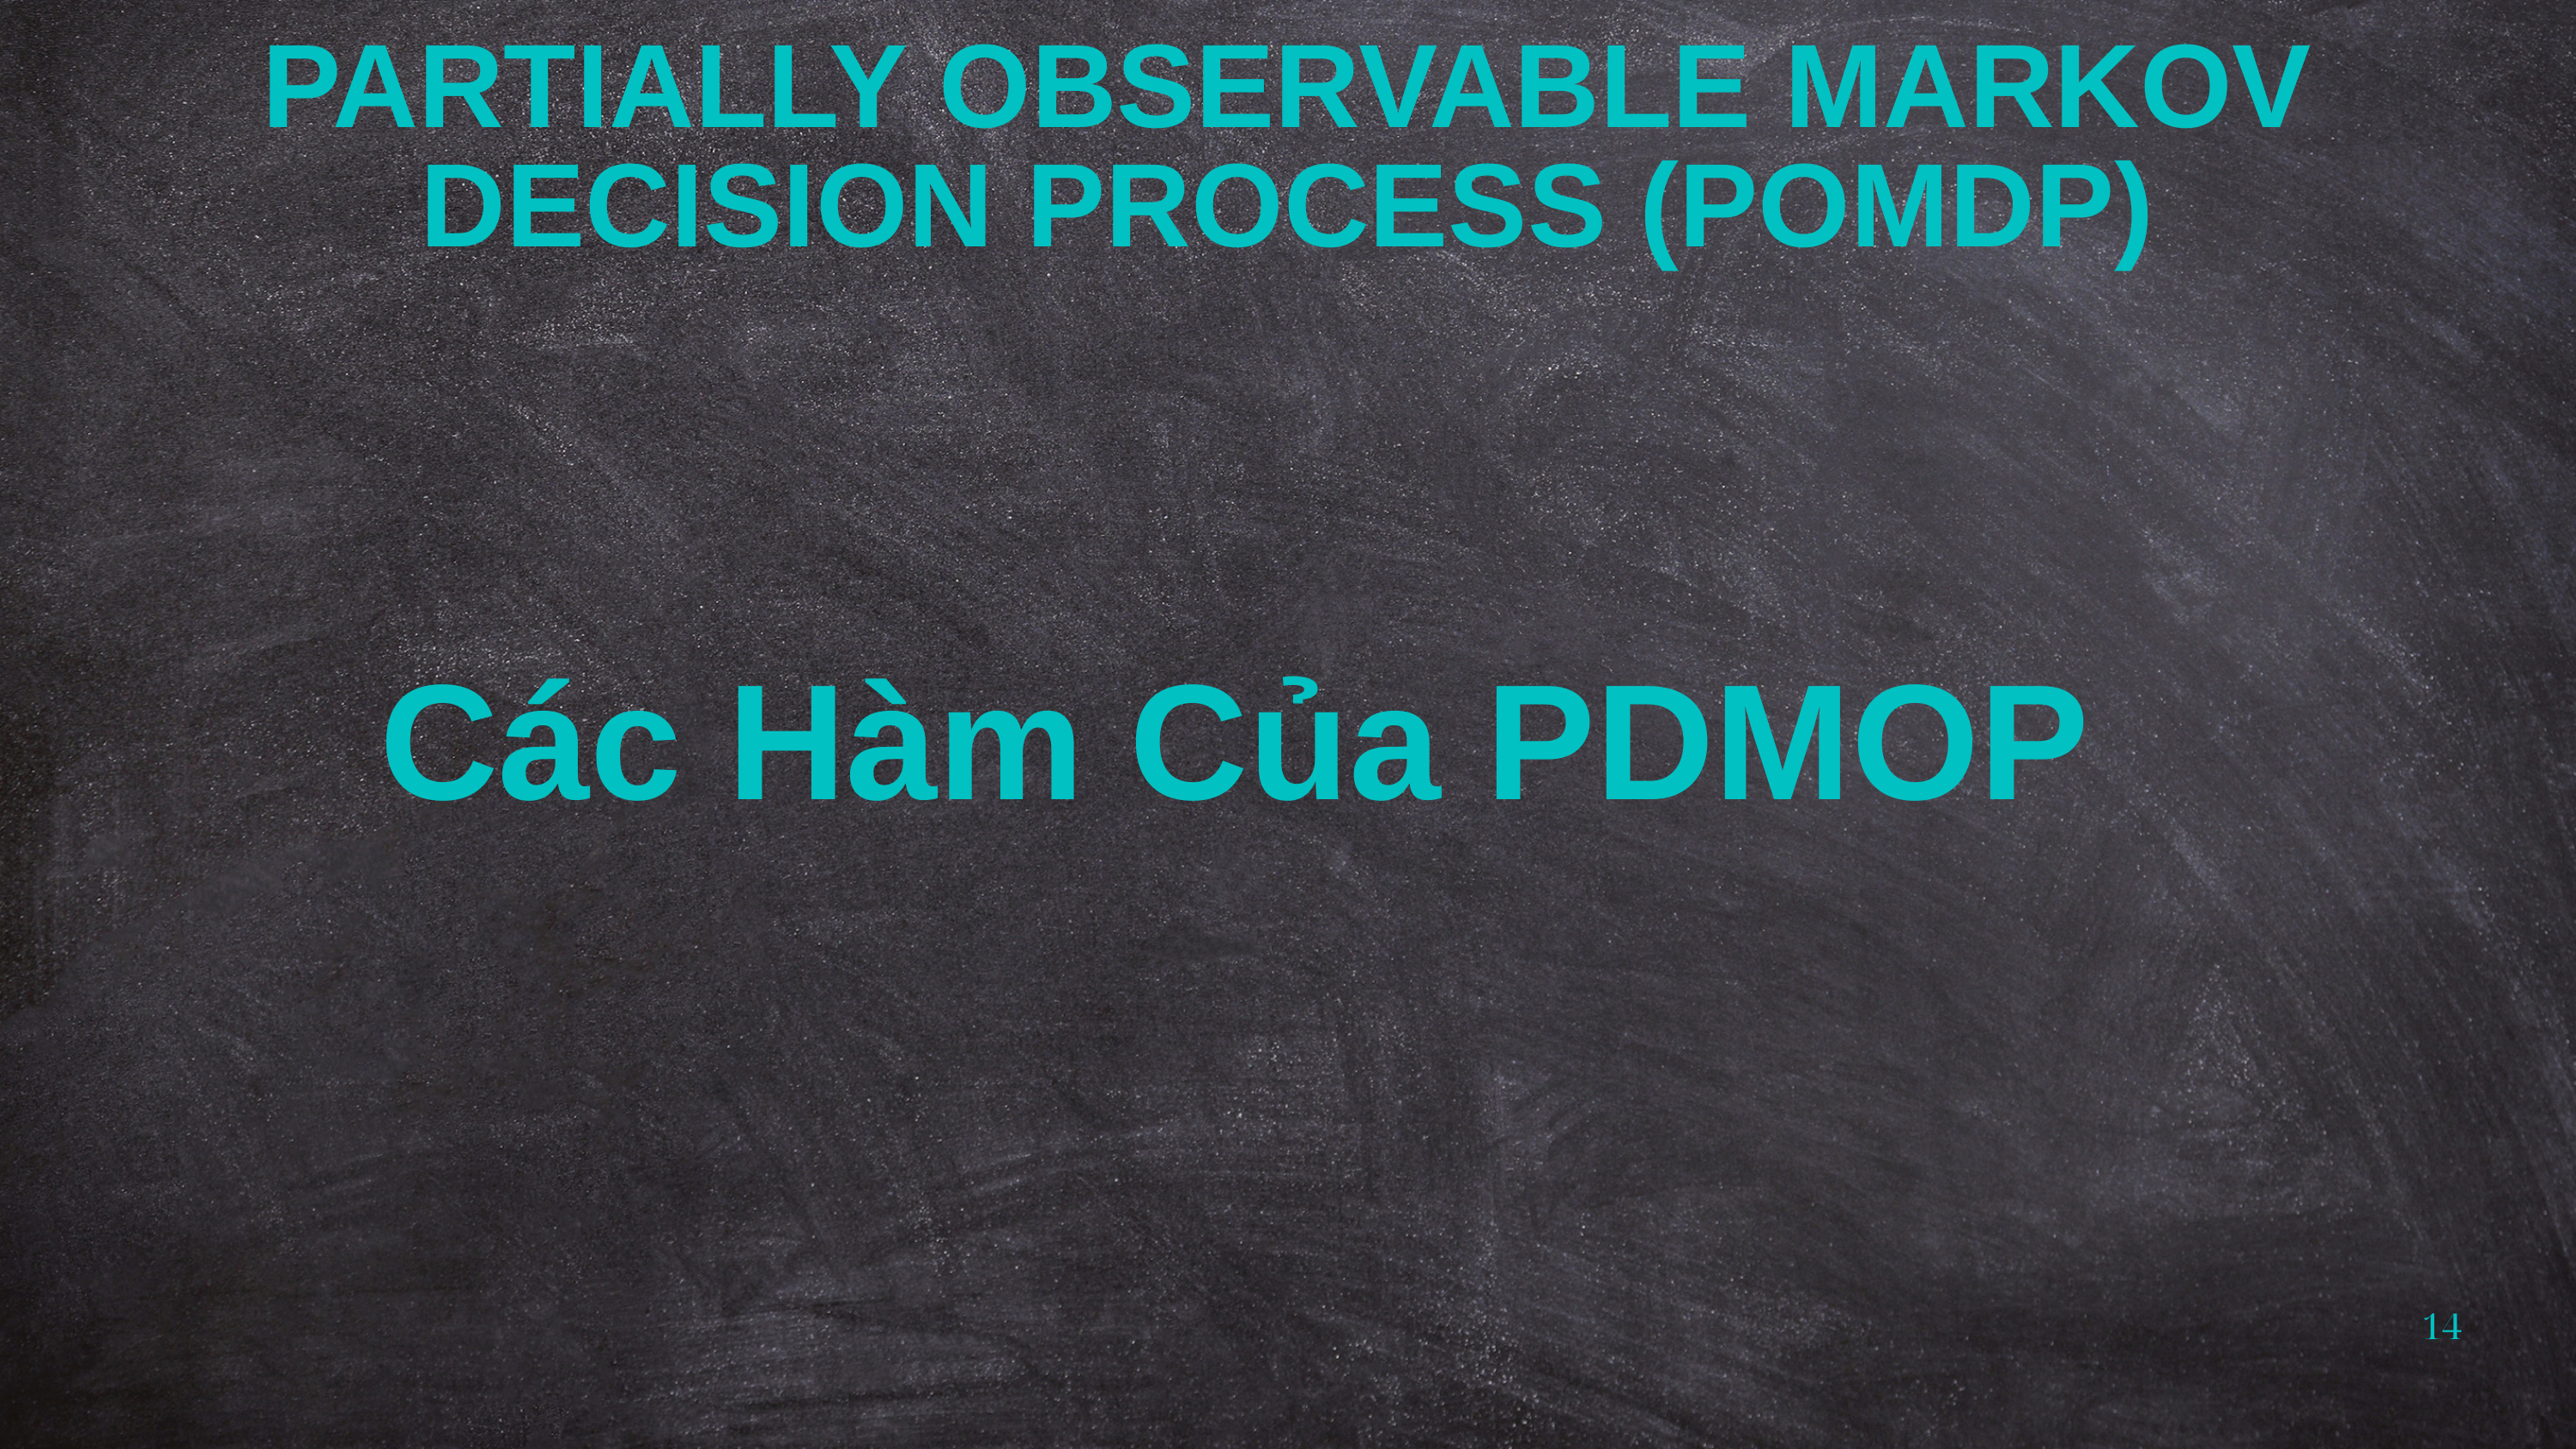

PARTIALLY OBSERVABLE MARKOV DECISION PROCESS (POMDP)
Các Hàm Của PDMOP
14